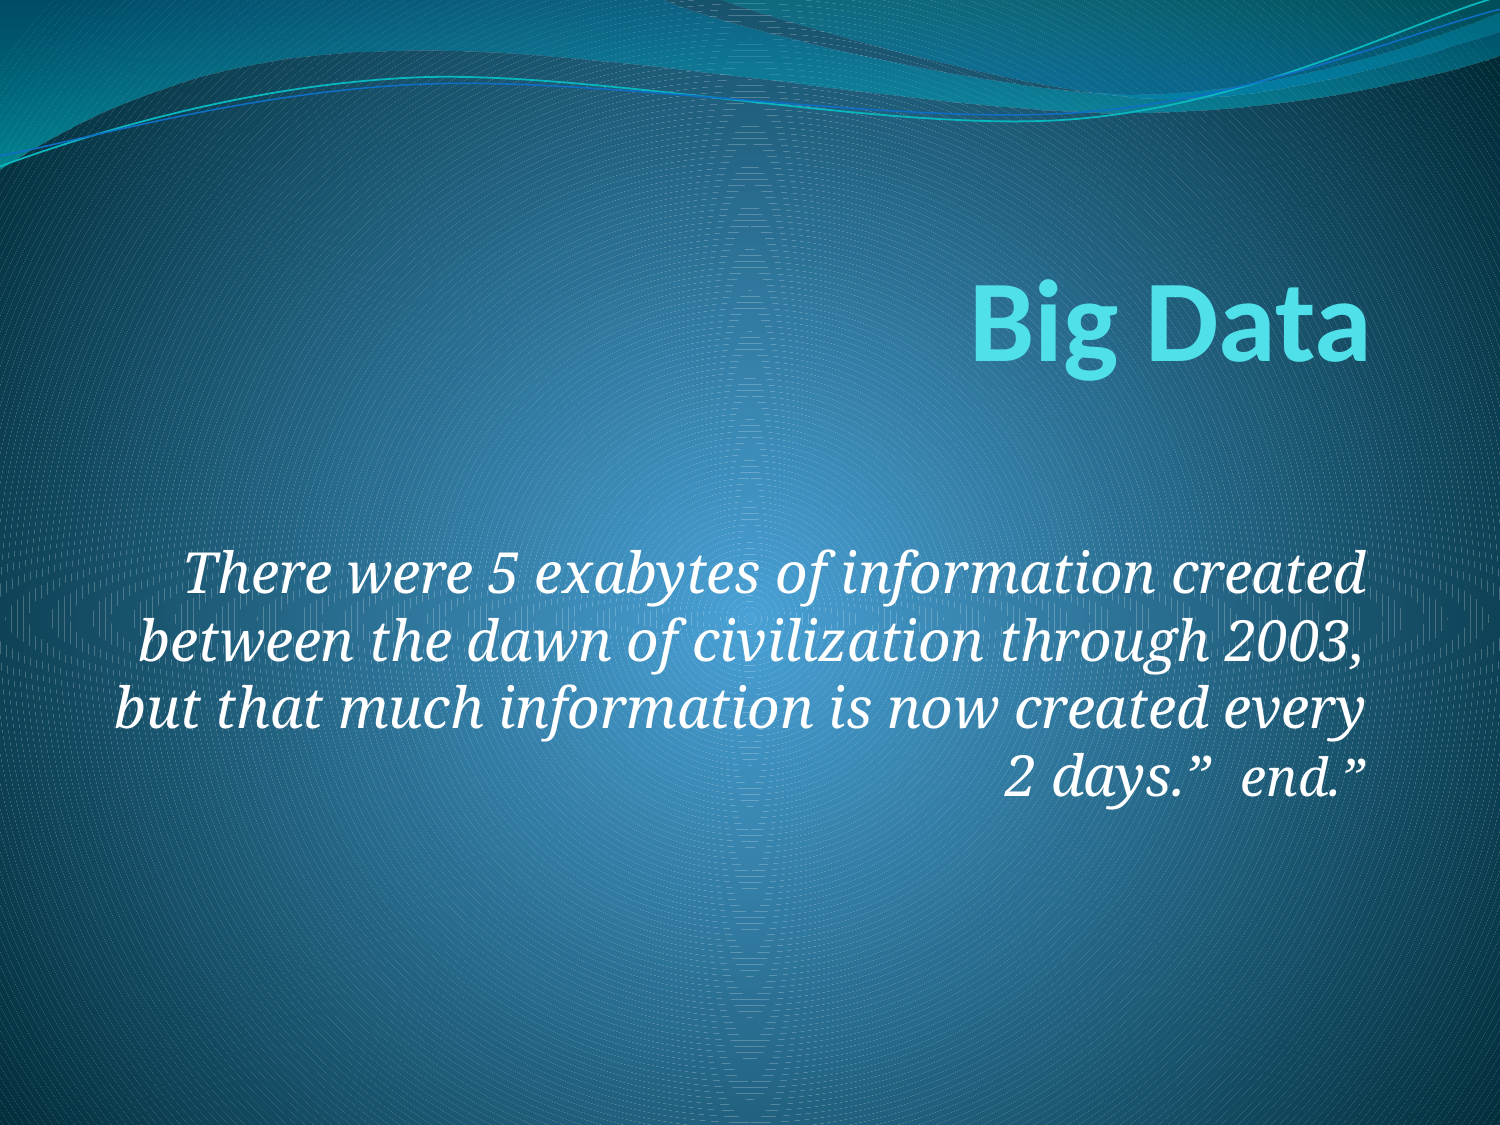

# Big Data
There were 5 exabytes of information created between the dawn of civilization through 2003, but that much information is now created every 2 days.”  end.”